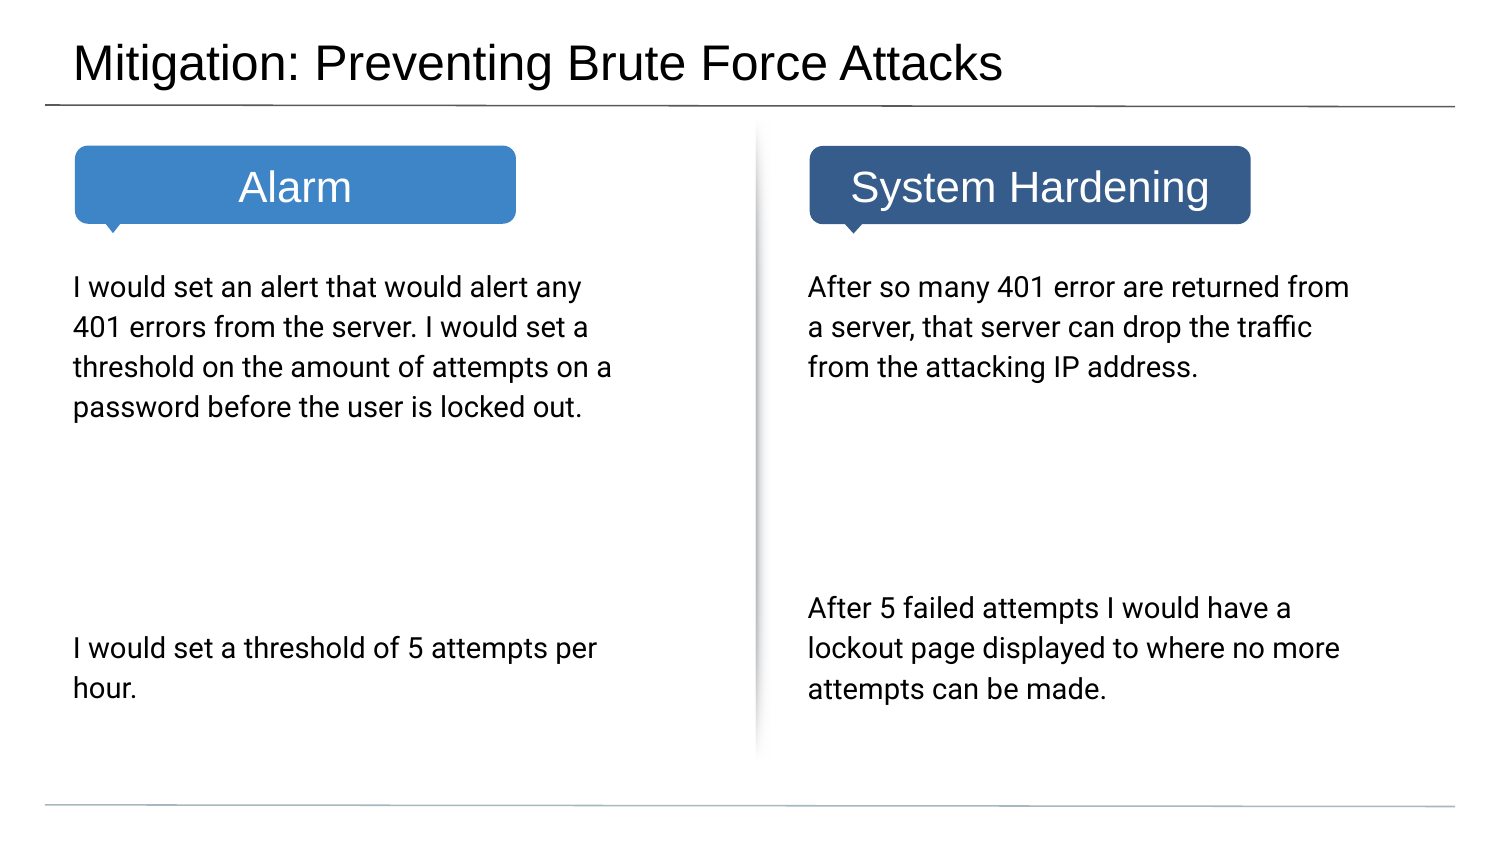

# Mitigation: Preventing Brute Force Attacks
I would set an alert that would alert any 401 errors from the server. I would set a threshold on the amount of attempts on a password before the user is locked out.

I would set a threshold of 5 attempts per hour.

After so many 401 error are returned from a server, that server can drop the traffic from the attacking IP address.

After 5 failed attempts I would have a lockout page displayed to where no more attempts can be made.